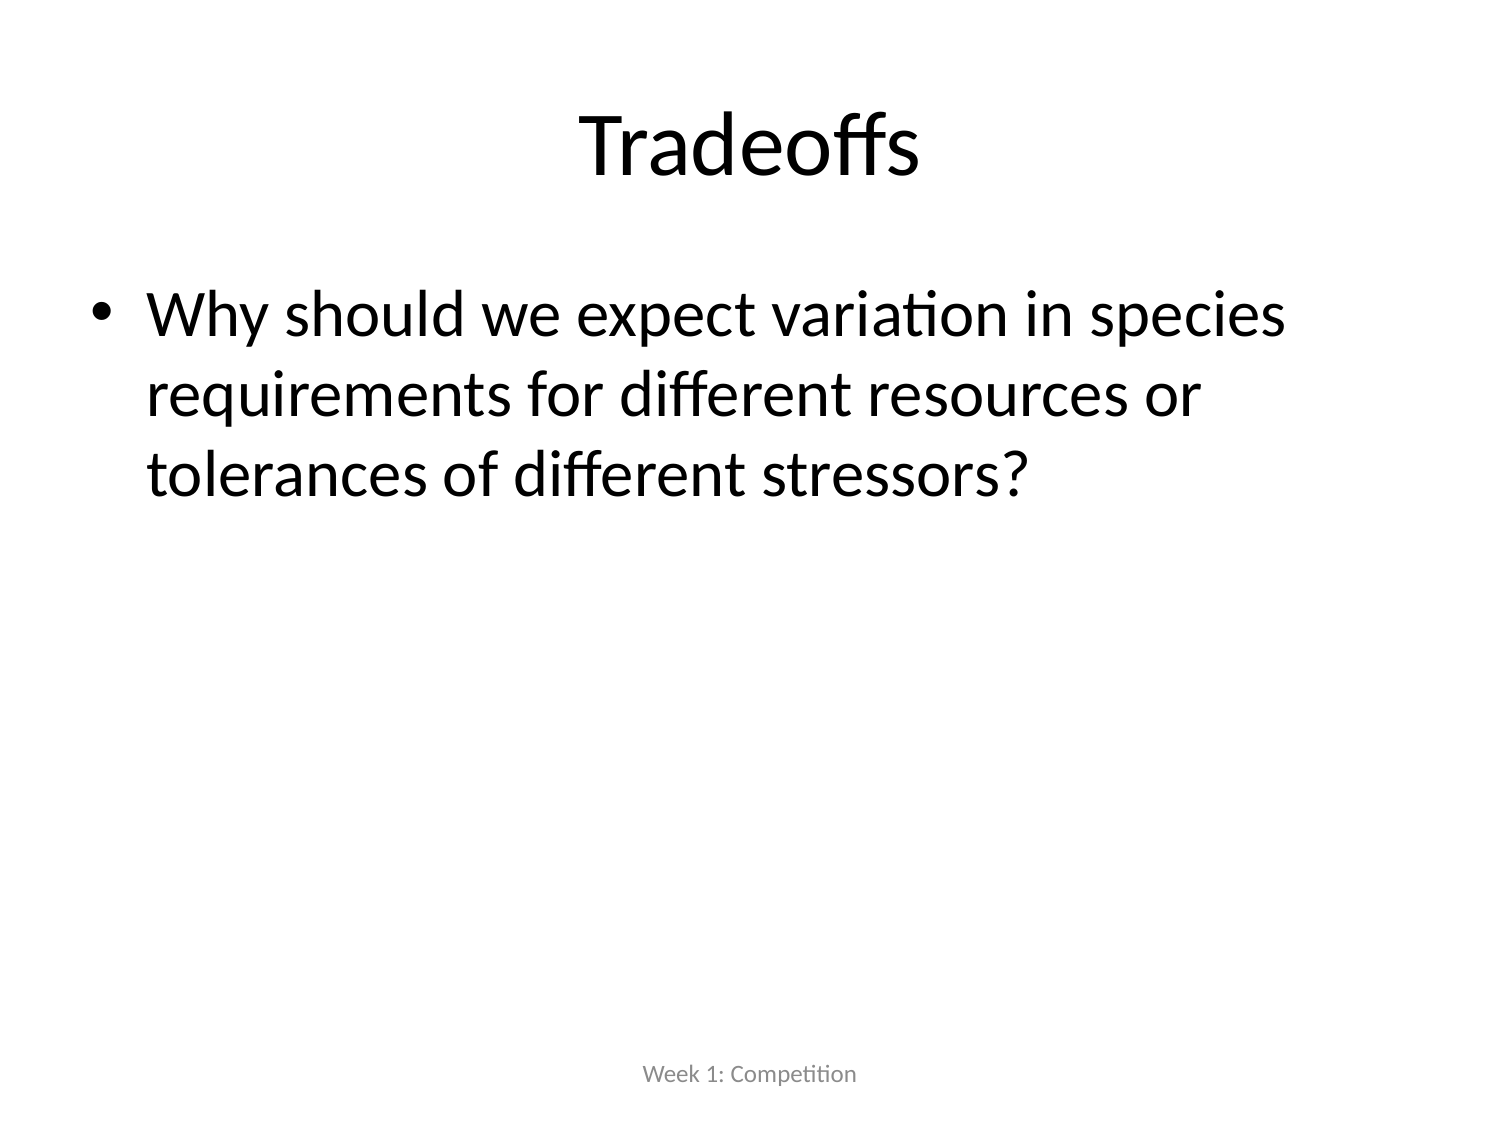

# Tradeoffs
Why should we expect variation in species requirements for different resources or tolerances of different stressors?
Week 1: Competition